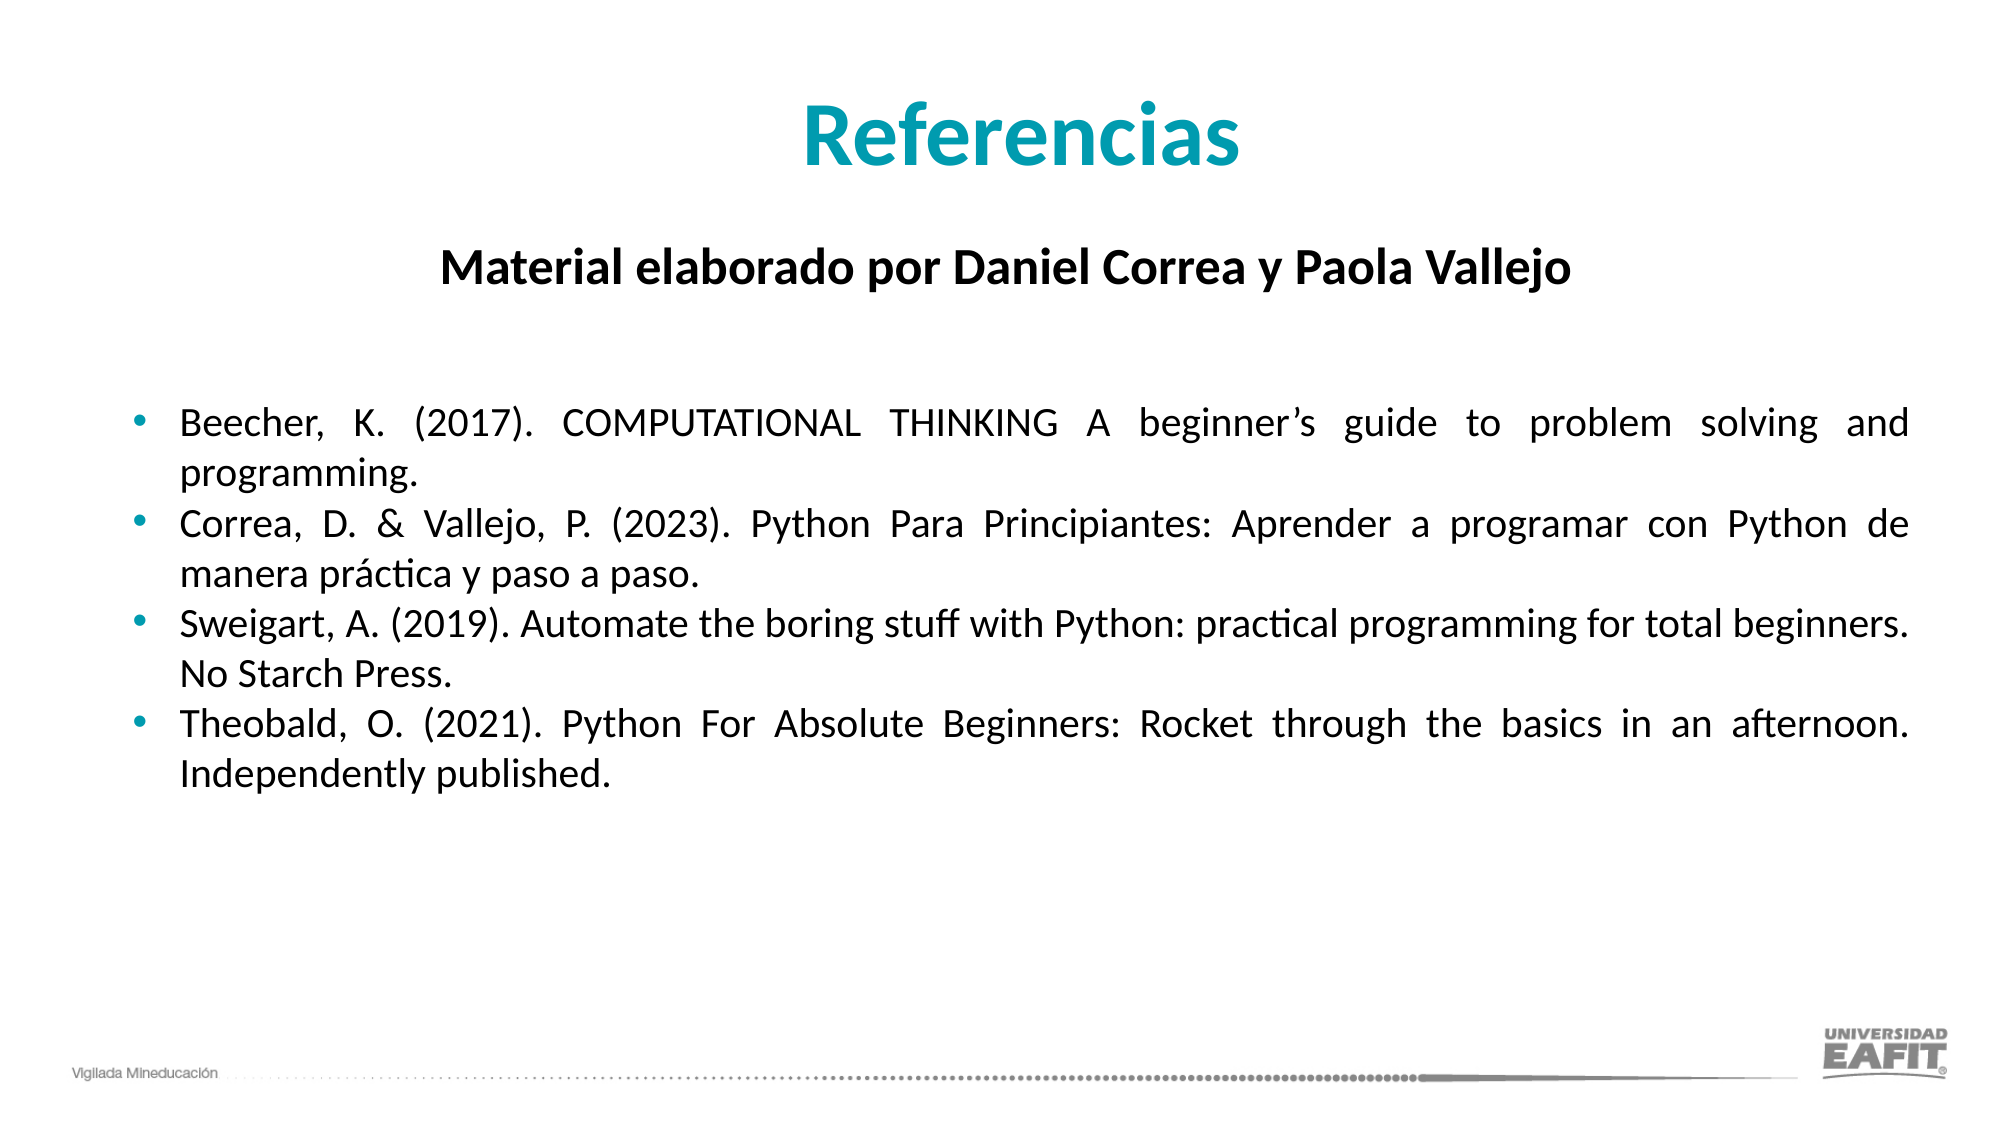

# Referencias
Material elaborado por Daniel Correa y Paola Vallejo

Beecher, K. (2017). COMPUTATIONAL THINKING A beginner’s guide to problem solving and programming.
Correa, D. & Vallejo, P. (2023). Python Para Principiantes: Aprender a programar con Python de manera práctica y paso a paso.
Sweigart, A. (2019). Automate the boring stuff with Python: practical programming for total beginners. No Starch Press.
Theobald, O. (2021). Python For Absolute Beginners: Rocket through the basics in an afternoon. Independently published.